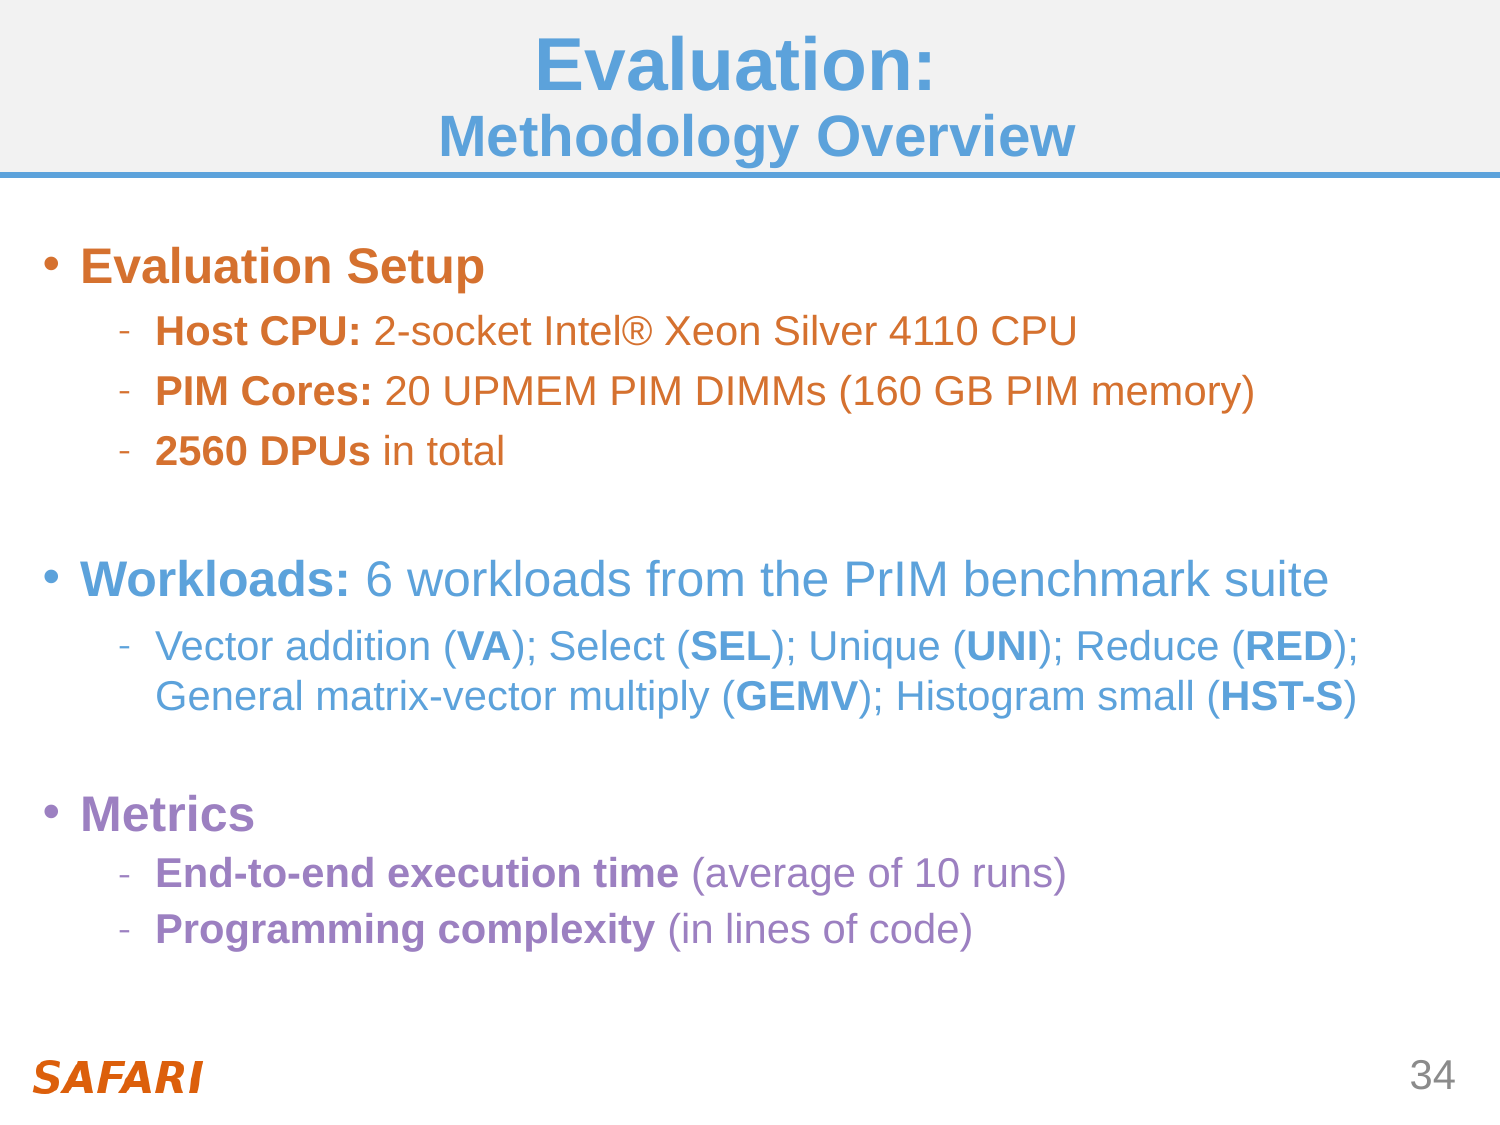

# Evaluation: Methodology Overview
Evaluation Setup
Host CPU: 2-socket Intel® Xeon Silver 4110 CPU
PIM Cores: 20 UPMEM PIM DIMMs (160 GB PIM memory)
2560 DPUs in total
Workloads: 6 workloads from the PrIM benchmark suite
Vector addition (VA); Select (SEL); Unique (UNI); Reduce (RED); General matrix-vector multiply (GEMV); Histogram small (HST-S)
Metrics
End-to-end execution time (average of 10 runs)
Programming complexity (in lines of code)